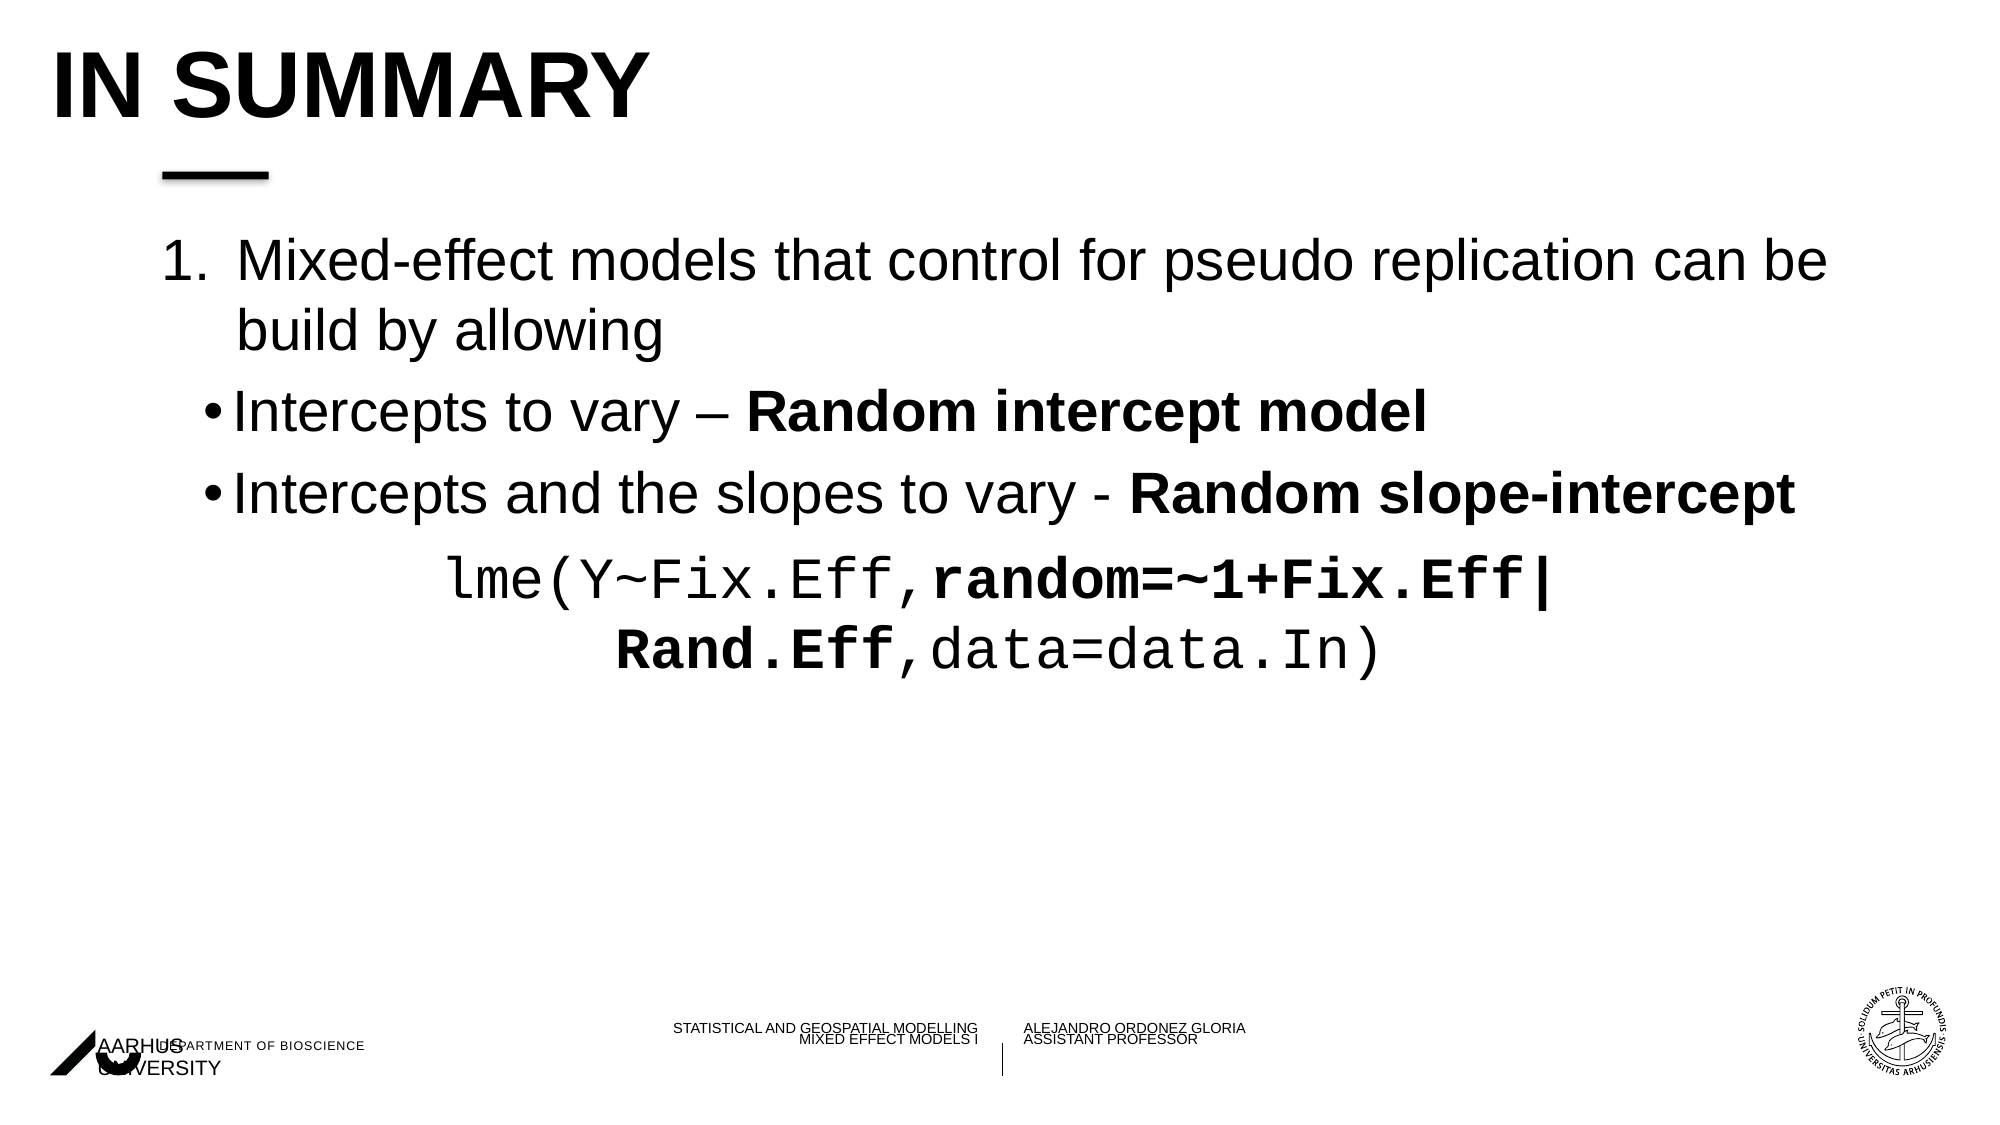

# In summary
Mixed-effect models that control for pseudo replication can be build by allowing
Intercepts to vary – Random intercept model
Intercepts and the slopes to vary - Random slope-intercept
lme(Y~Fix.Eff,random=~1+Fix.Eff|Rand.Eff,data=data.In)

01/10/202220/11/2018